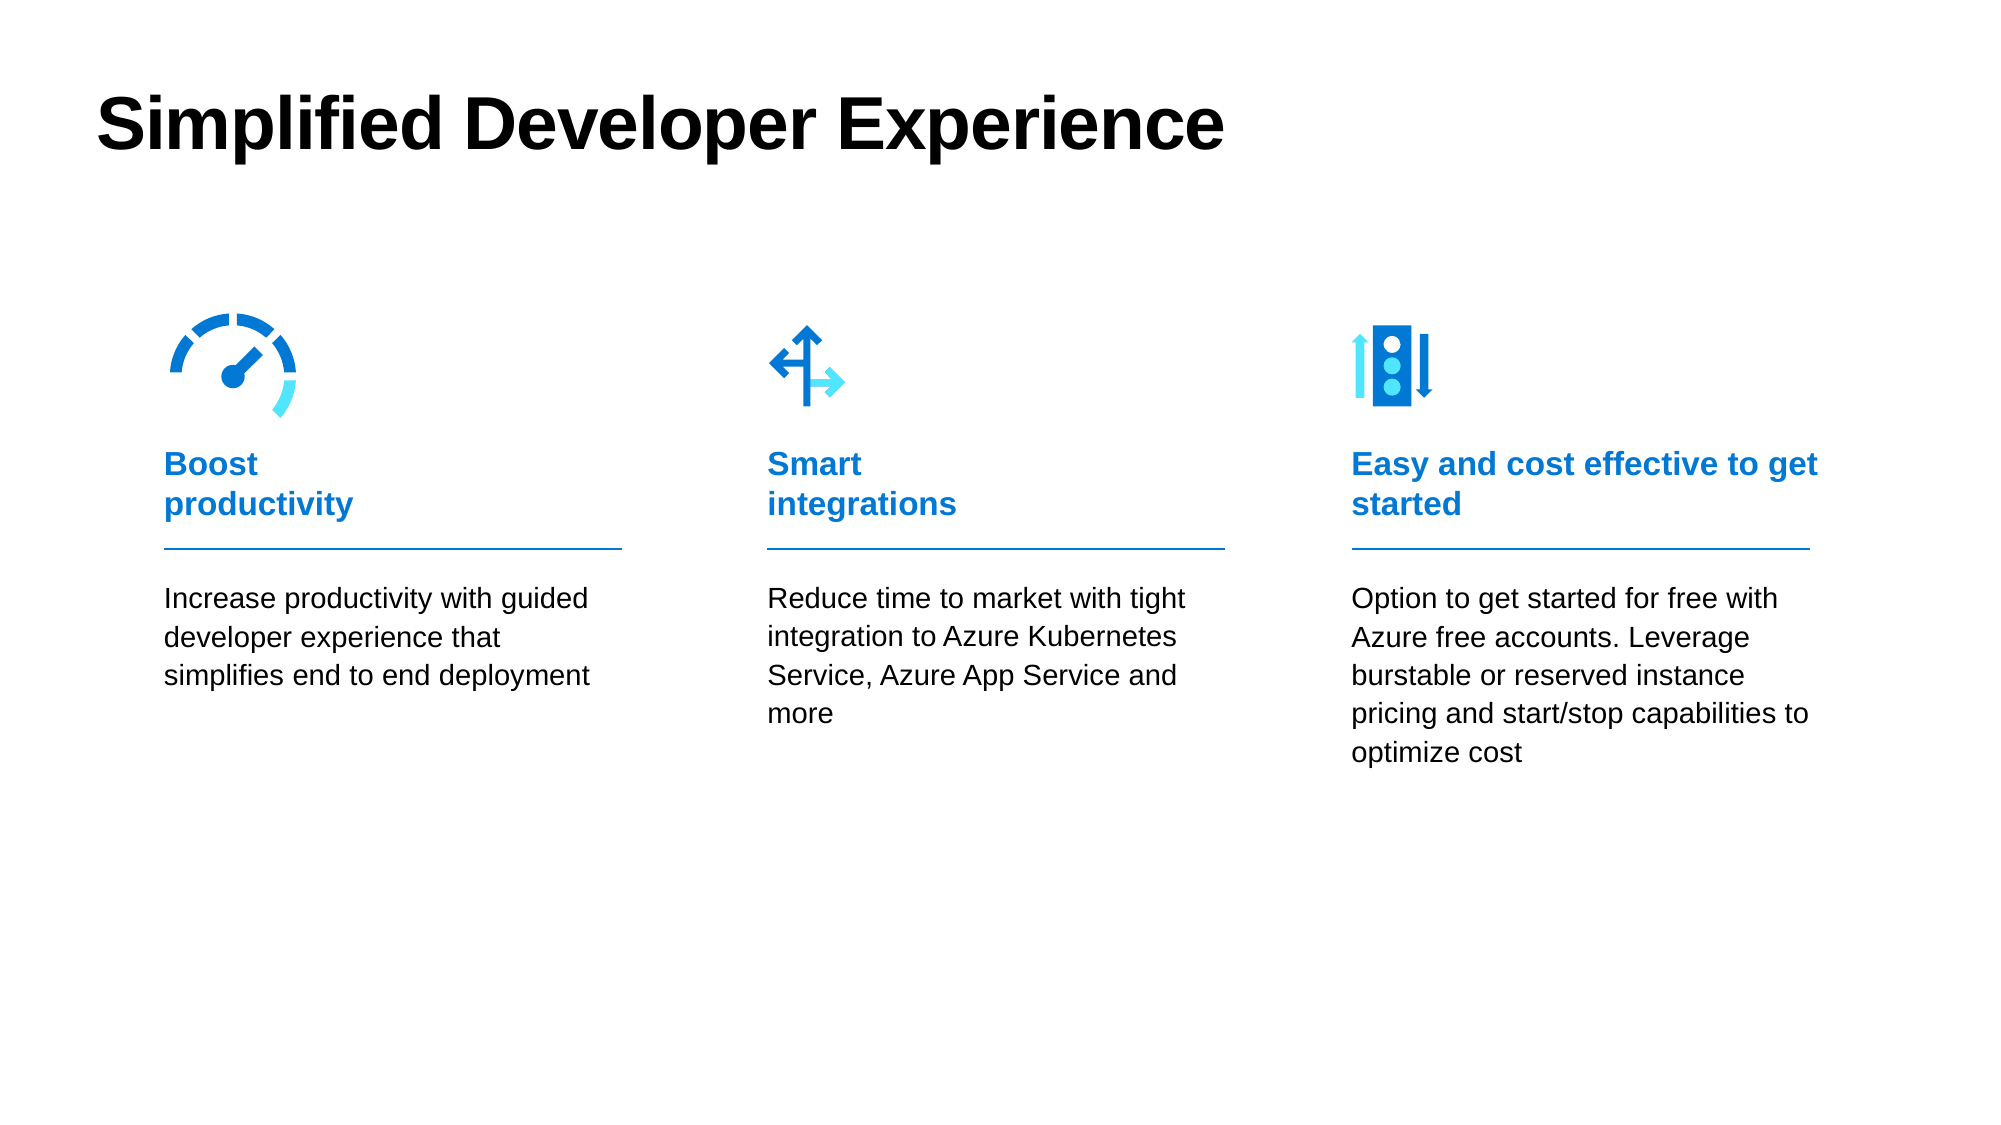

# Simplified Developer Experience

Boost
productivity
Smart
integrations
Easy and cost effective to get started
Increase productivity with guided developer experience that simplifies end to end deployment
Reduce time to market with tight integration to Azure Kubernetes Service, Azure App Service and more
Option to get started for free with Azure free accounts. Leverage burstable or reserved instance pricing and start/stop capabilities to optimize cost